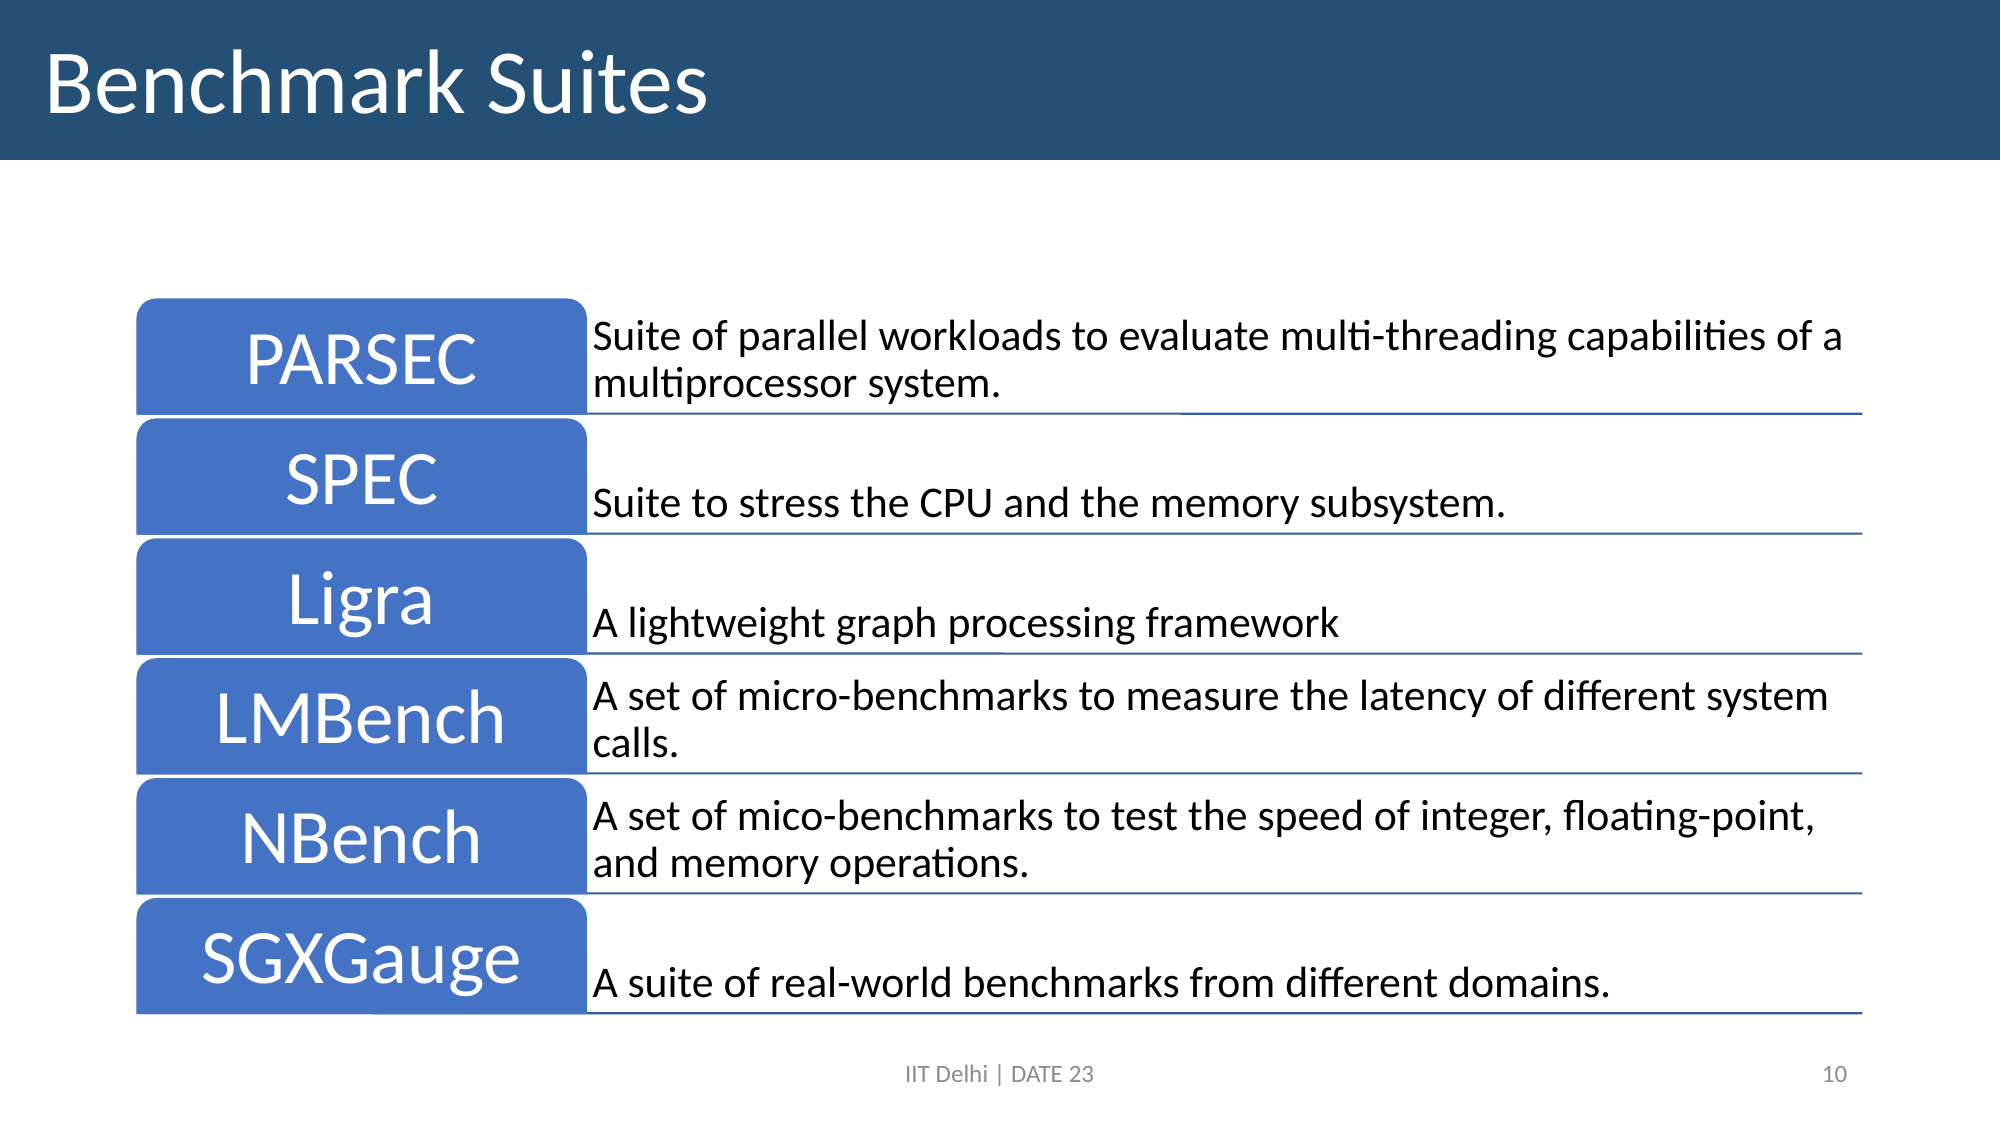

Benchmark Suites
Suite of parallel workloads to evaluate multi-threading capabilities of a multiprocessor system.
PARSEC
Suite to stress the CPU and the memory subsystem.
SPEC
A lightweight graph processing framework
Ligra
A set of micro-benchmarks to measure the latency of different system calls.
LMBench
A set of mico-benchmarks to test the speed of integer, floating-point, and memory operations.
NBench
A suite of real-world benchmarks from different domains.
SGXGauge
IIT Delhi | DATE 23
10